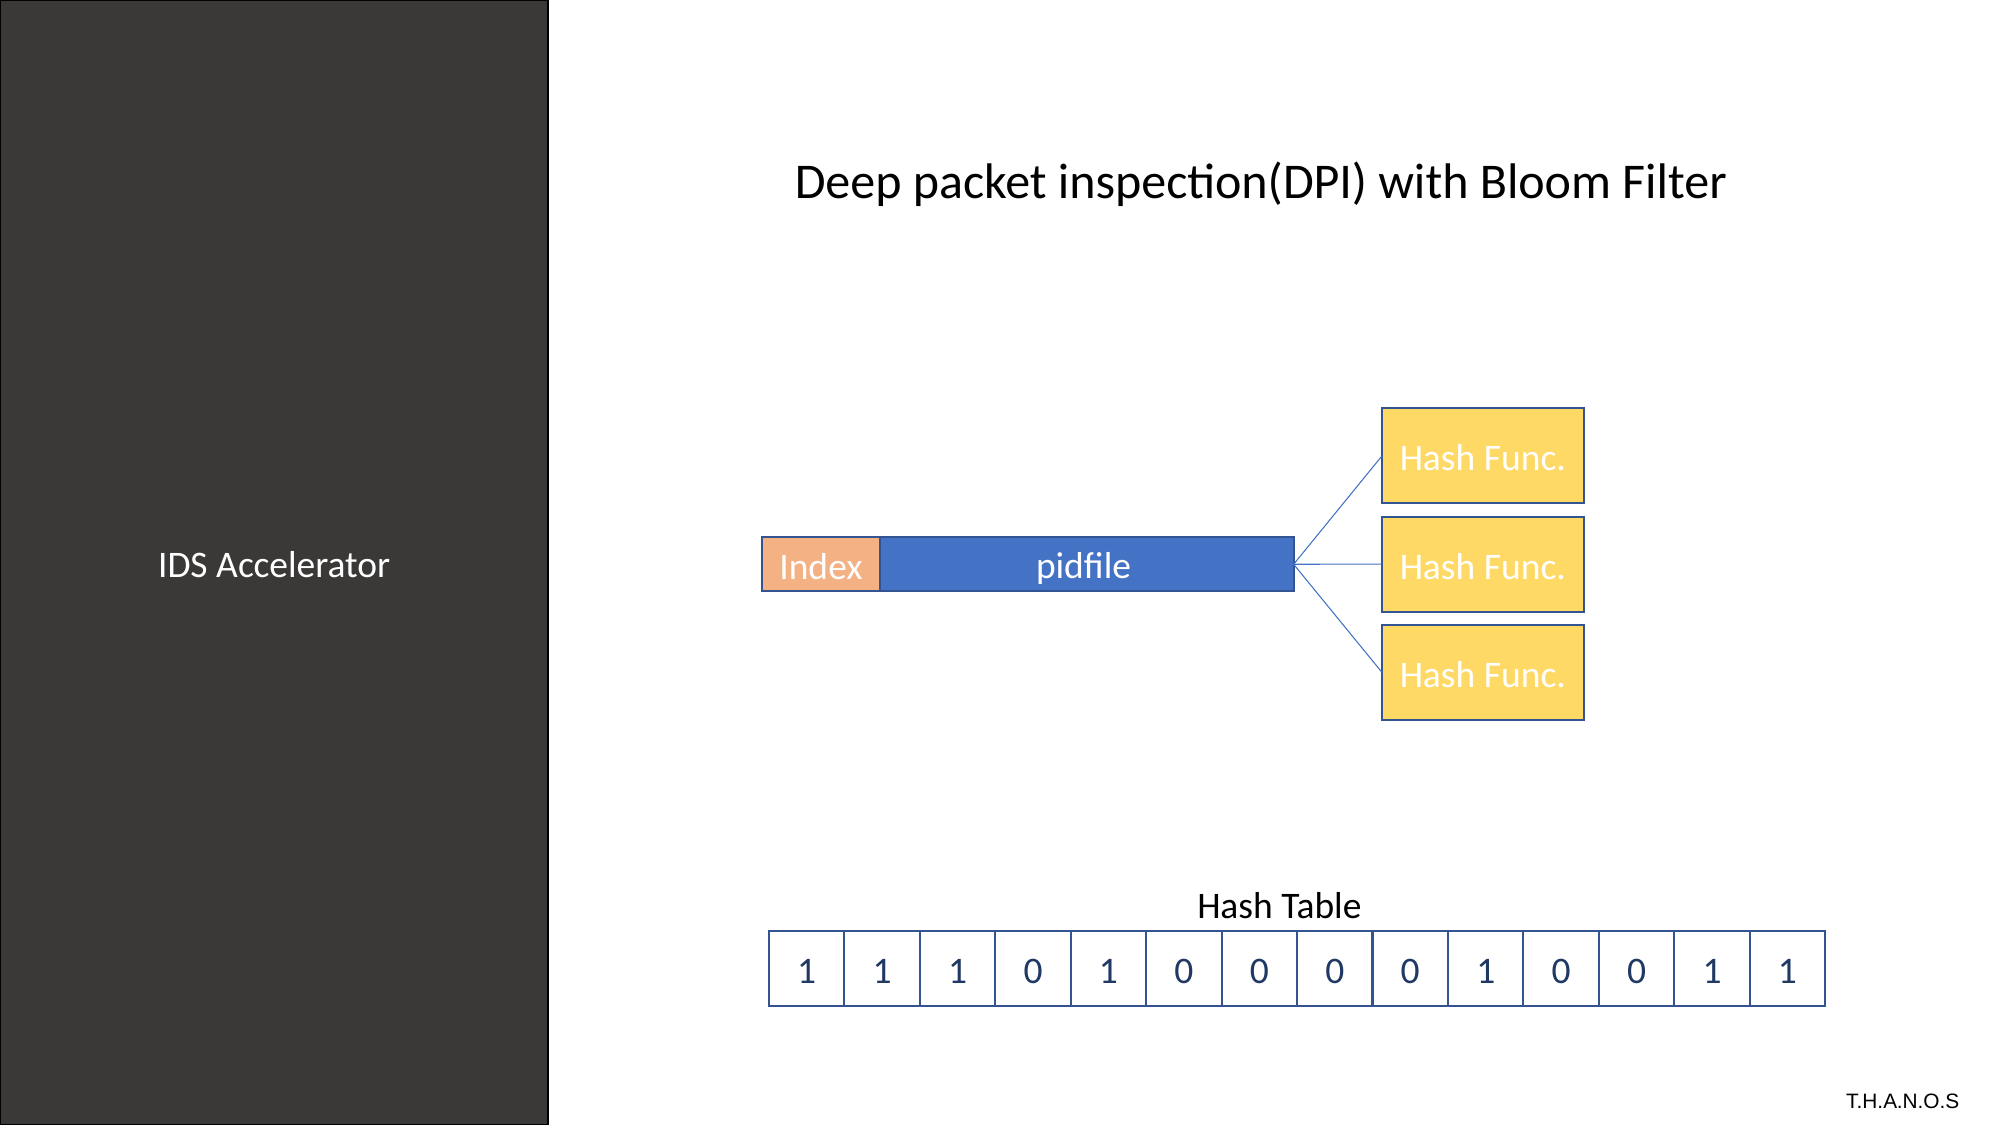

IDS Accelerator

Deep packet inspection(DPI) with Bloom Filter
Hash Func.
Hash Func.
pidfile
Index
N Bytes from Payloadc
Hash Func.
Hash Table
0
0
1
1
0
1
1
1
0
0
0
1
1
0
# T.H.A.N.O.S